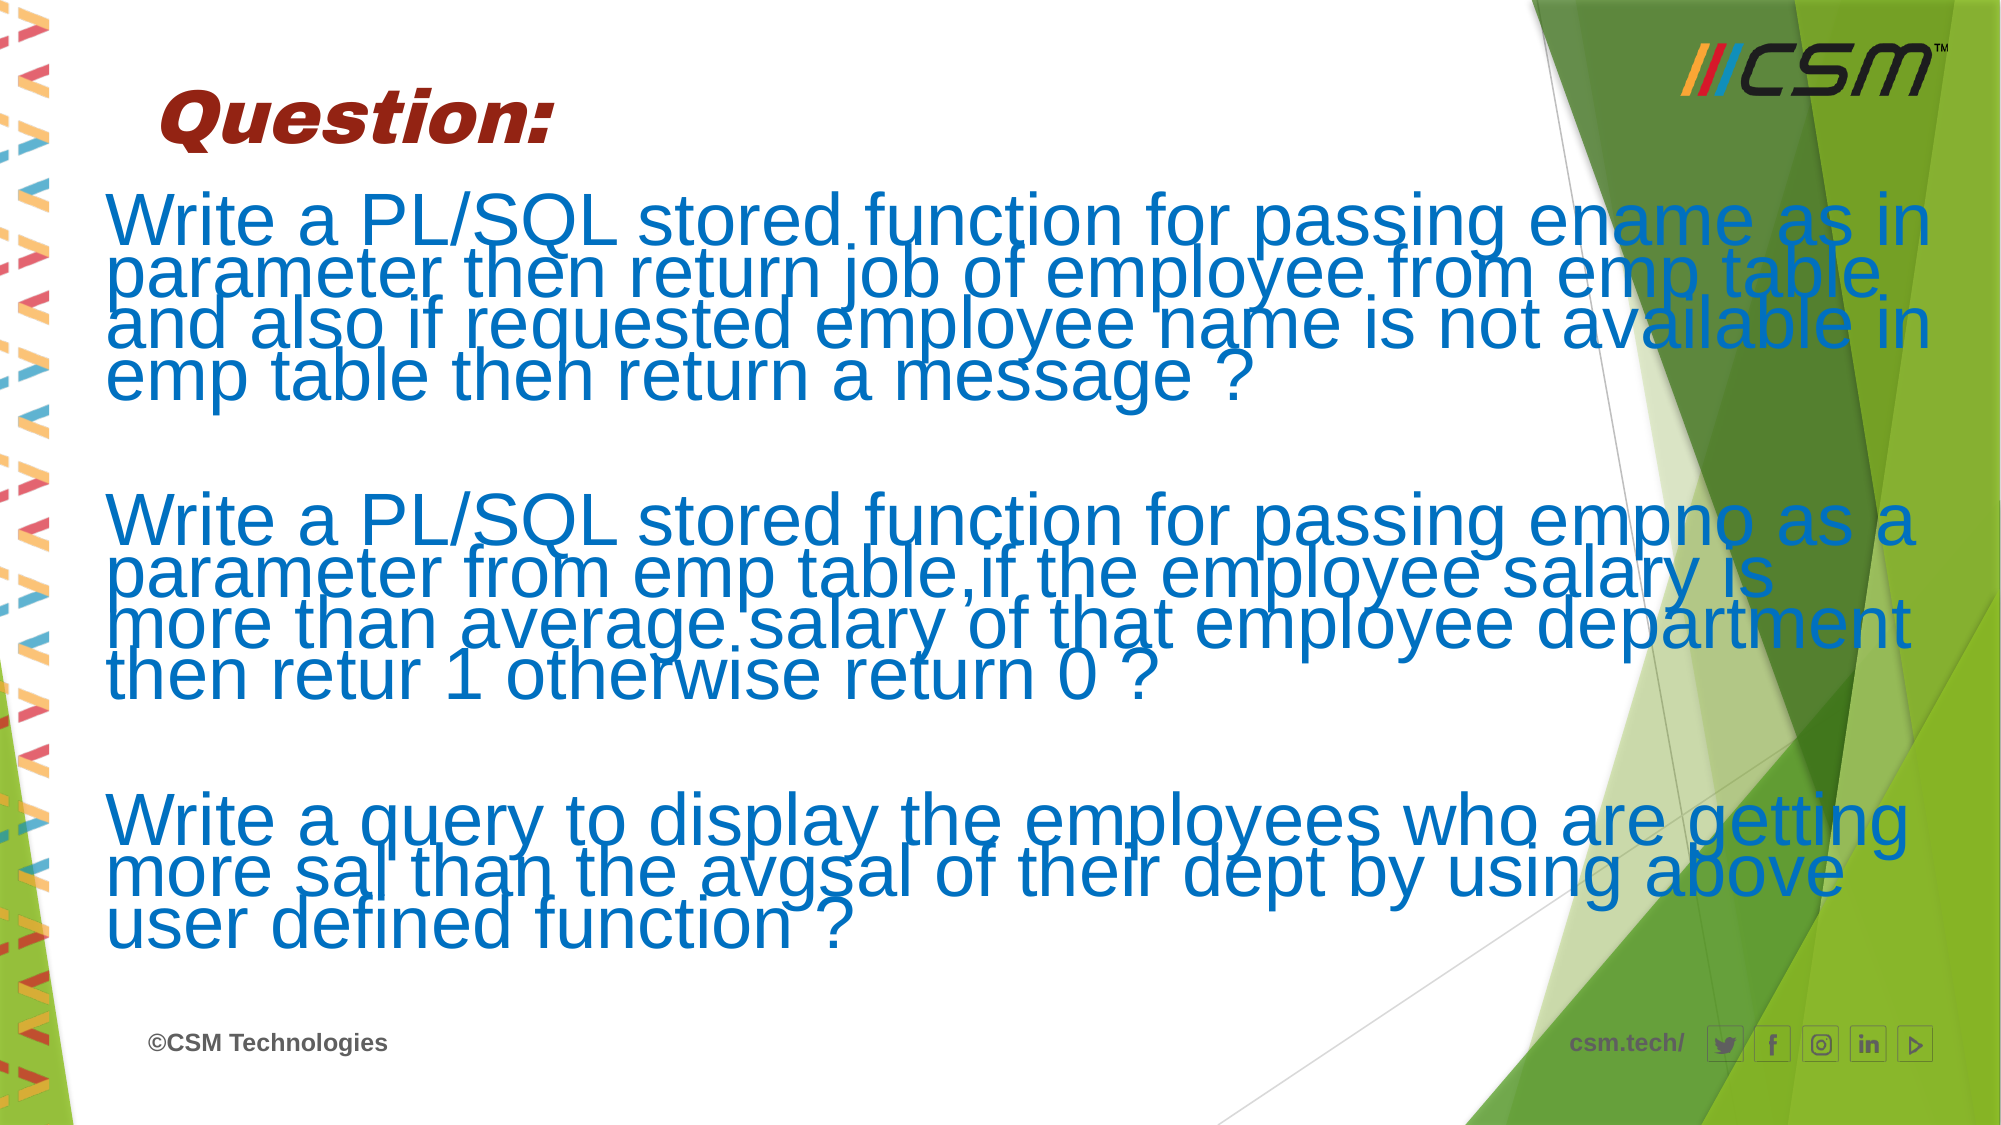

# Question:
Write a PL/SQL stored function for passing ename as in parameter then return job of employee from emp table and also if requested employee name is not available in emp table then return a message ?

Write a PL/SQL stored function for passing empno as a parameter from emp table,if the employee salary is more than average salary of that employee department then retur 1 otherwise return 0 ?

Write a query to display the employees who are getting more sal than the avgsal of their dept by using above user defined function ?